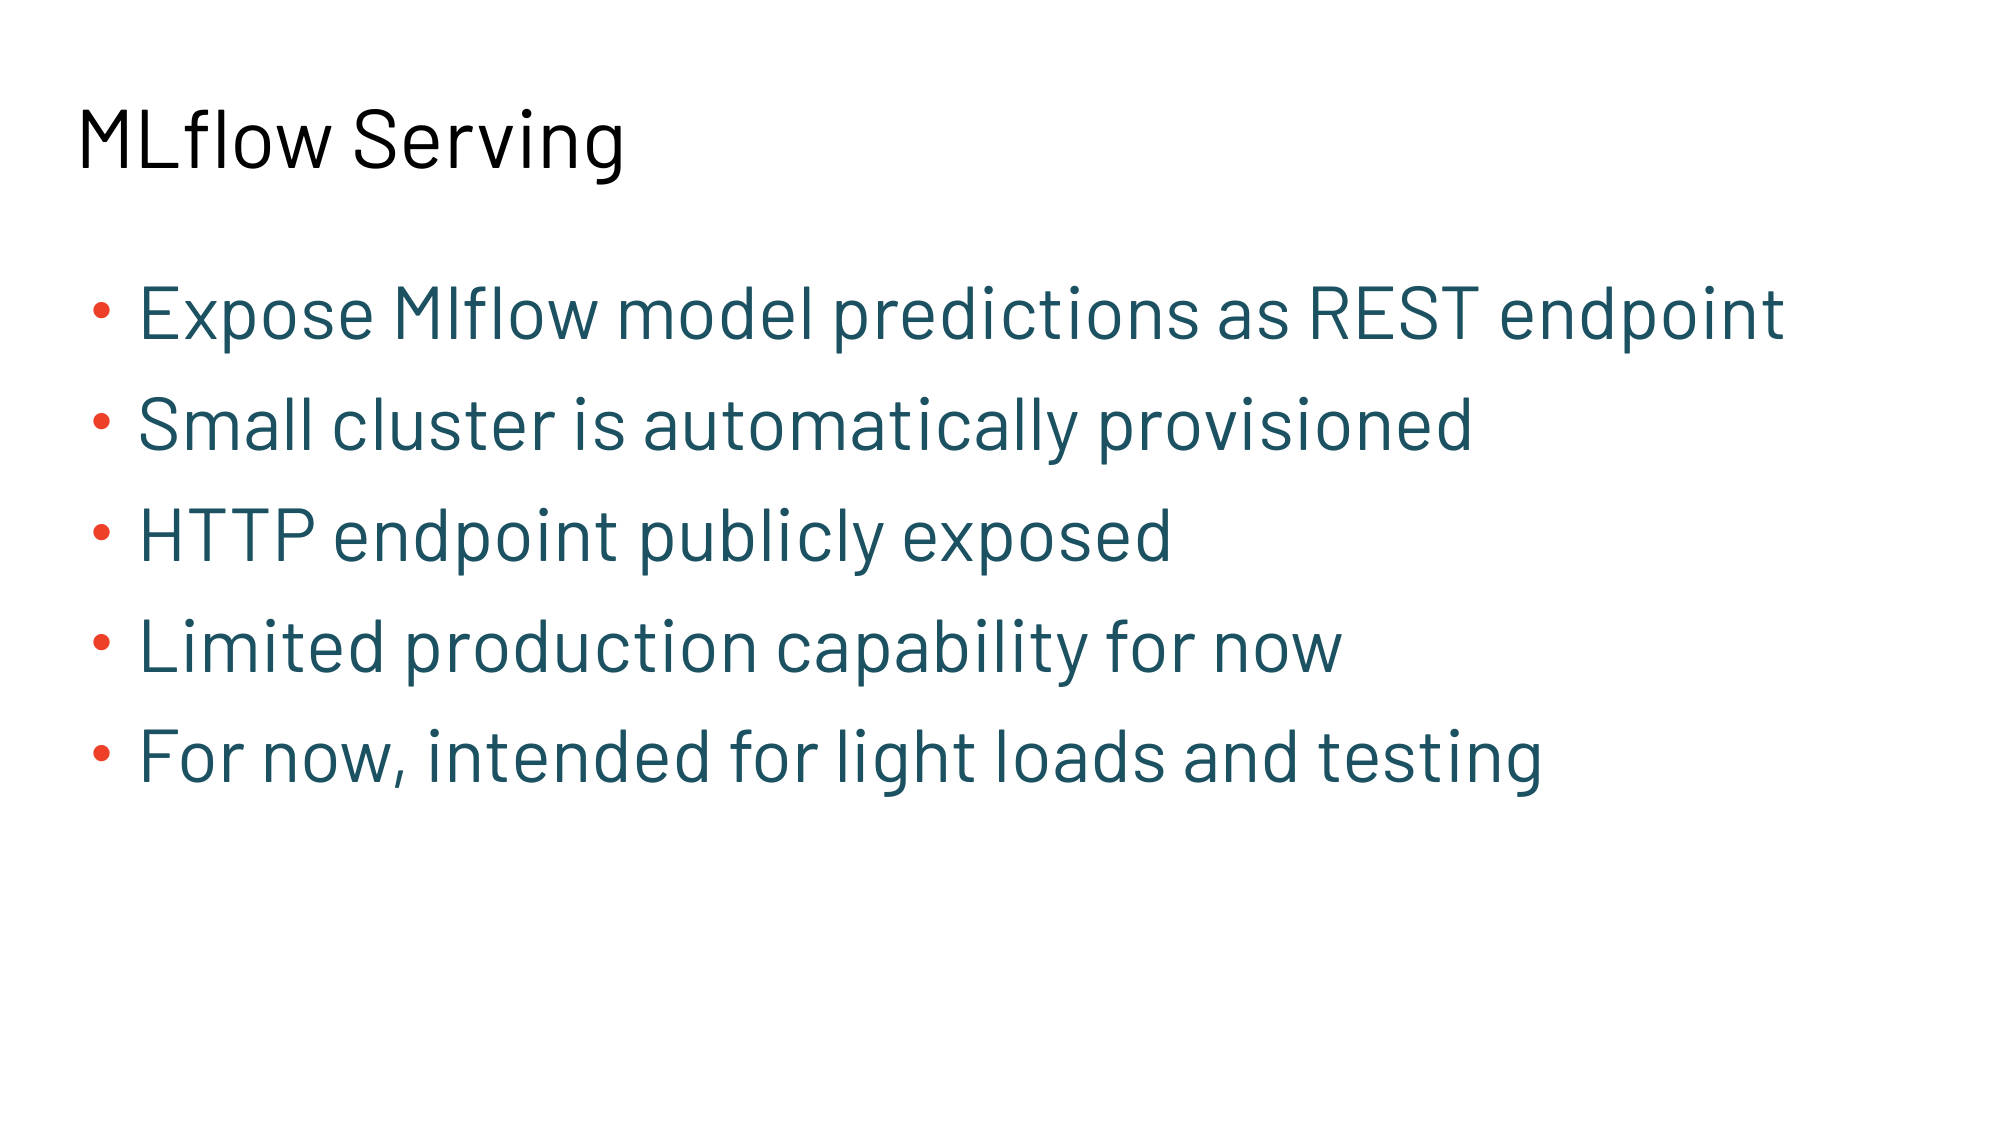

# MLflow Serving
Expose Mlflow model predictions as REST endpoint
Small cluster is automatically provisioned
HTTP endpoint publicly exposed
Limited production capability for now
For now, intended for light loads and testing